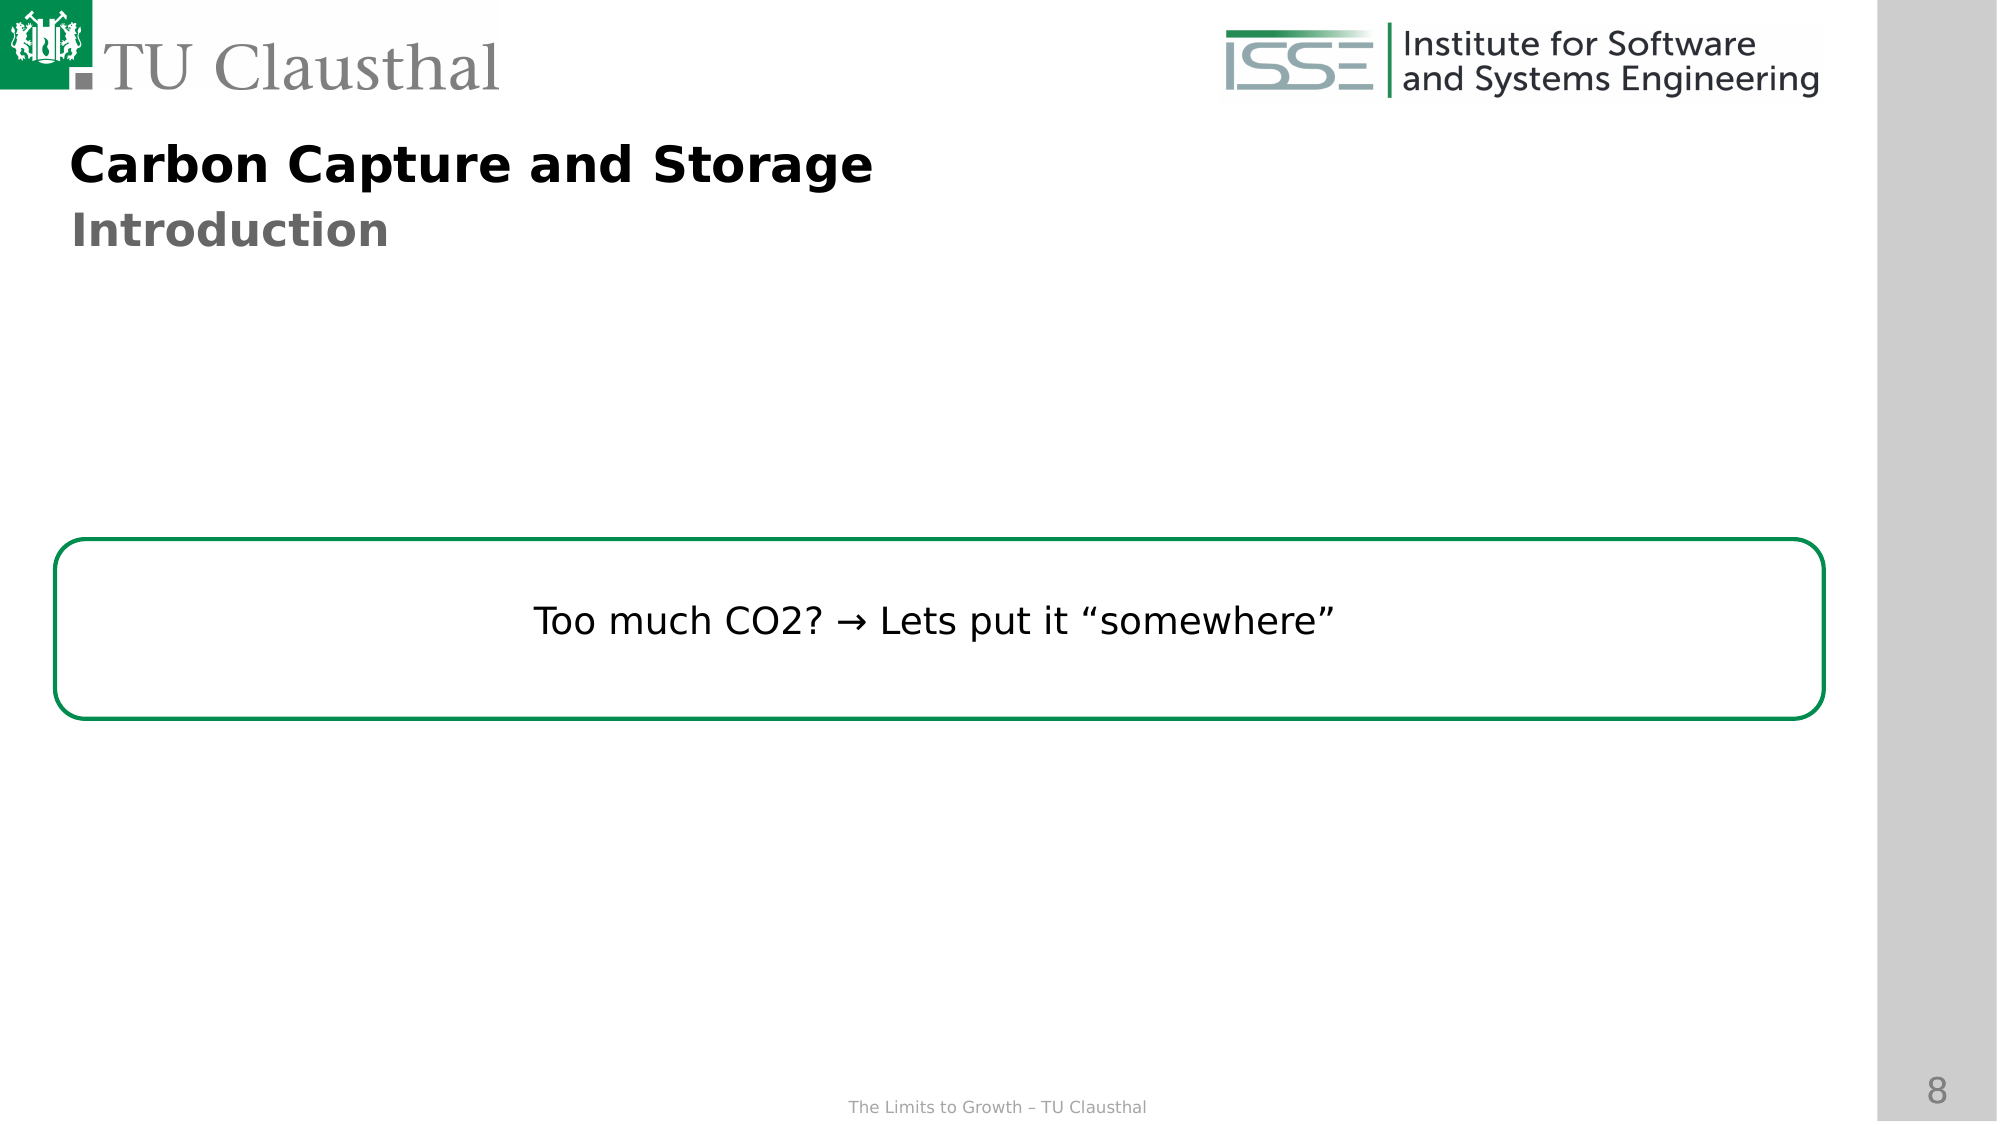

Carbon Capture and Storage
Introduction

Too much CO2? → Lets put it “somewhere”